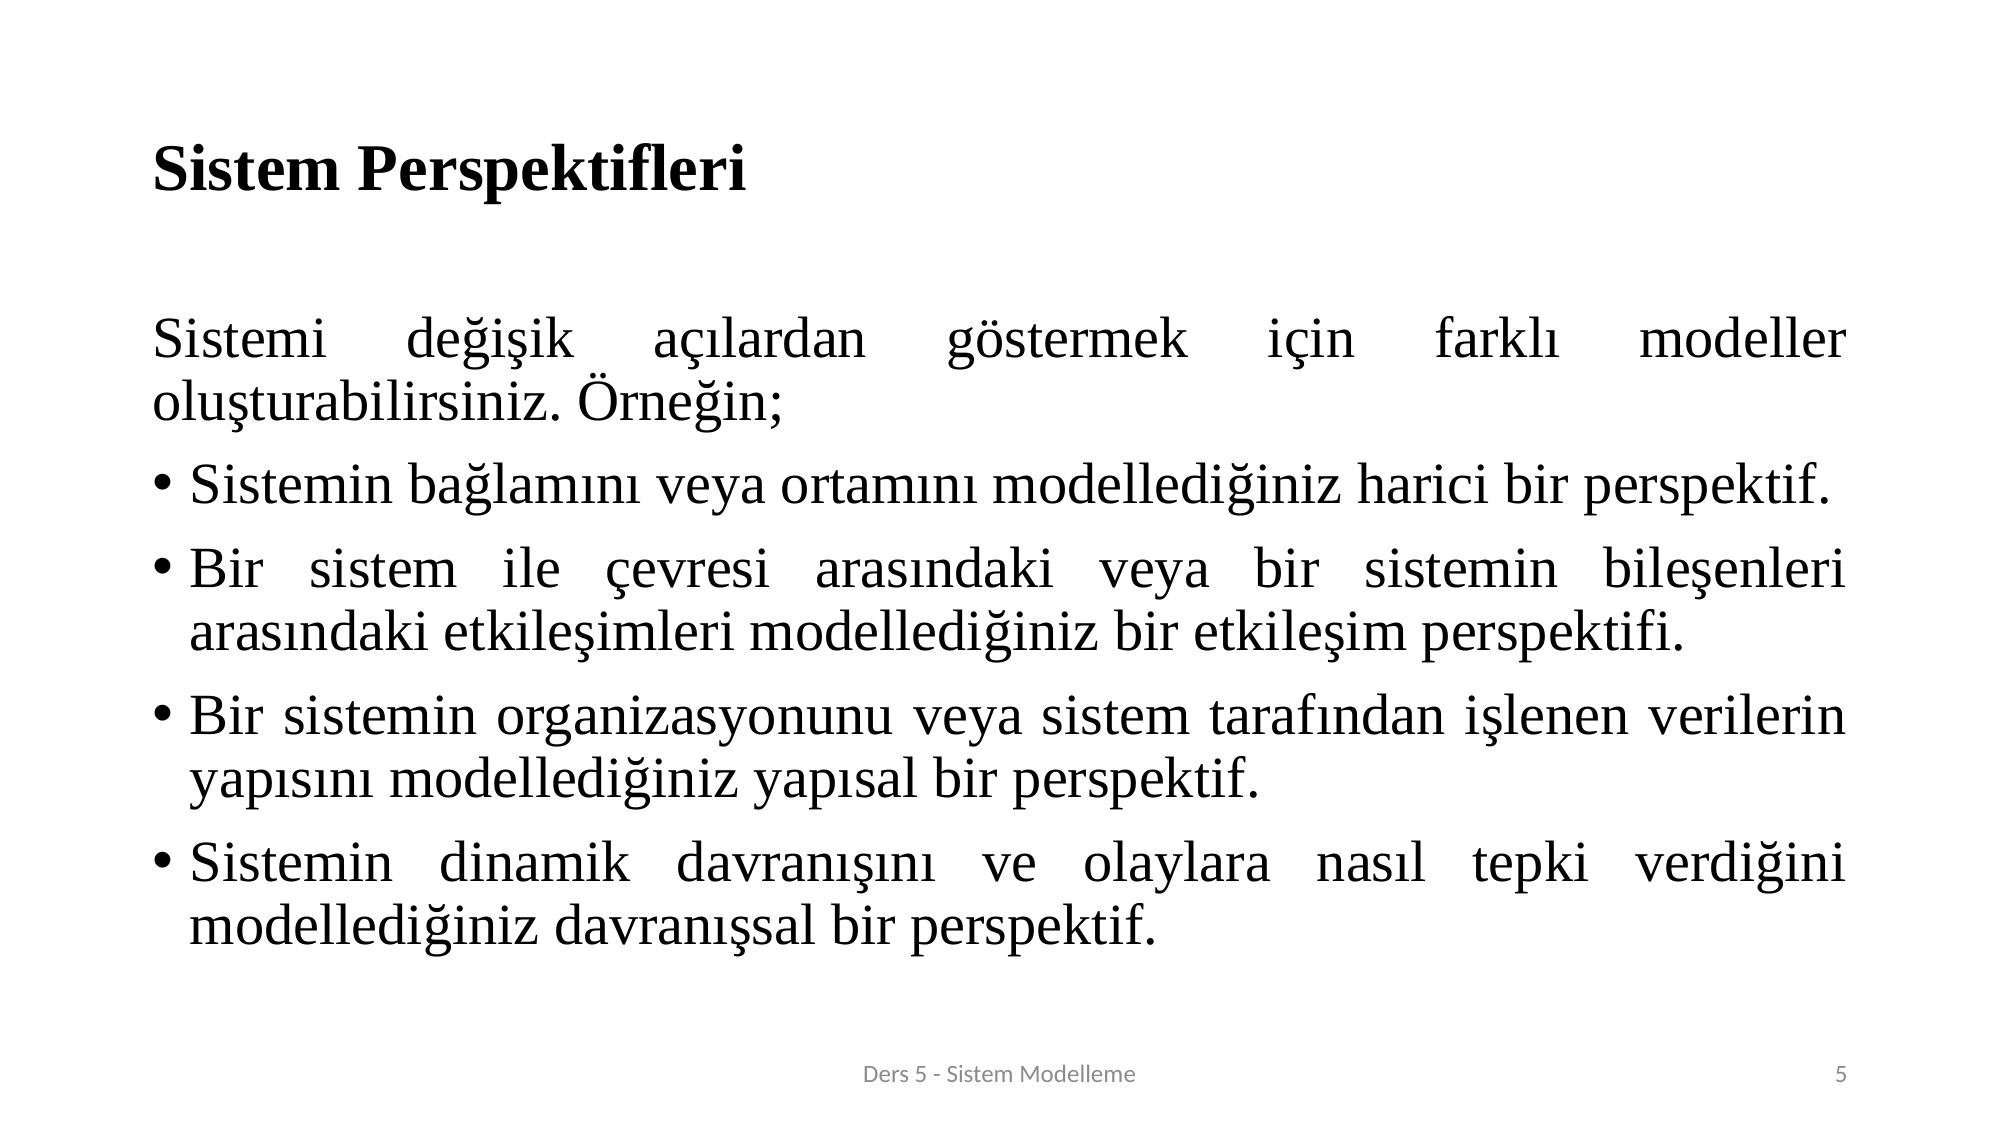

# Sistem Perspektifleri
Sistemi değişik açılardan göstermek için farklı modeller oluşturabilirsiniz. Örneğin;
Sistemin bağlamını veya ortamını modellediğiniz harici bir perspektif.
Bir sistem ile çevresi arasındaki veya bir sistemin bileşenleri arasındaki etkileşimleri modellediğiniz bir etkileşim perspektifi.
Bir sistemin organizasyonunu veya sistem tarafından işlenen verilerin yapısını modellediğiniz yapısal bir perspektif.
Sistemin dinamik davranışını ve olaylara nasıl tepki verdiğini modellediğiniz davranışsal bir perspektif.
Ders 5 - Sistem Modelleme
5